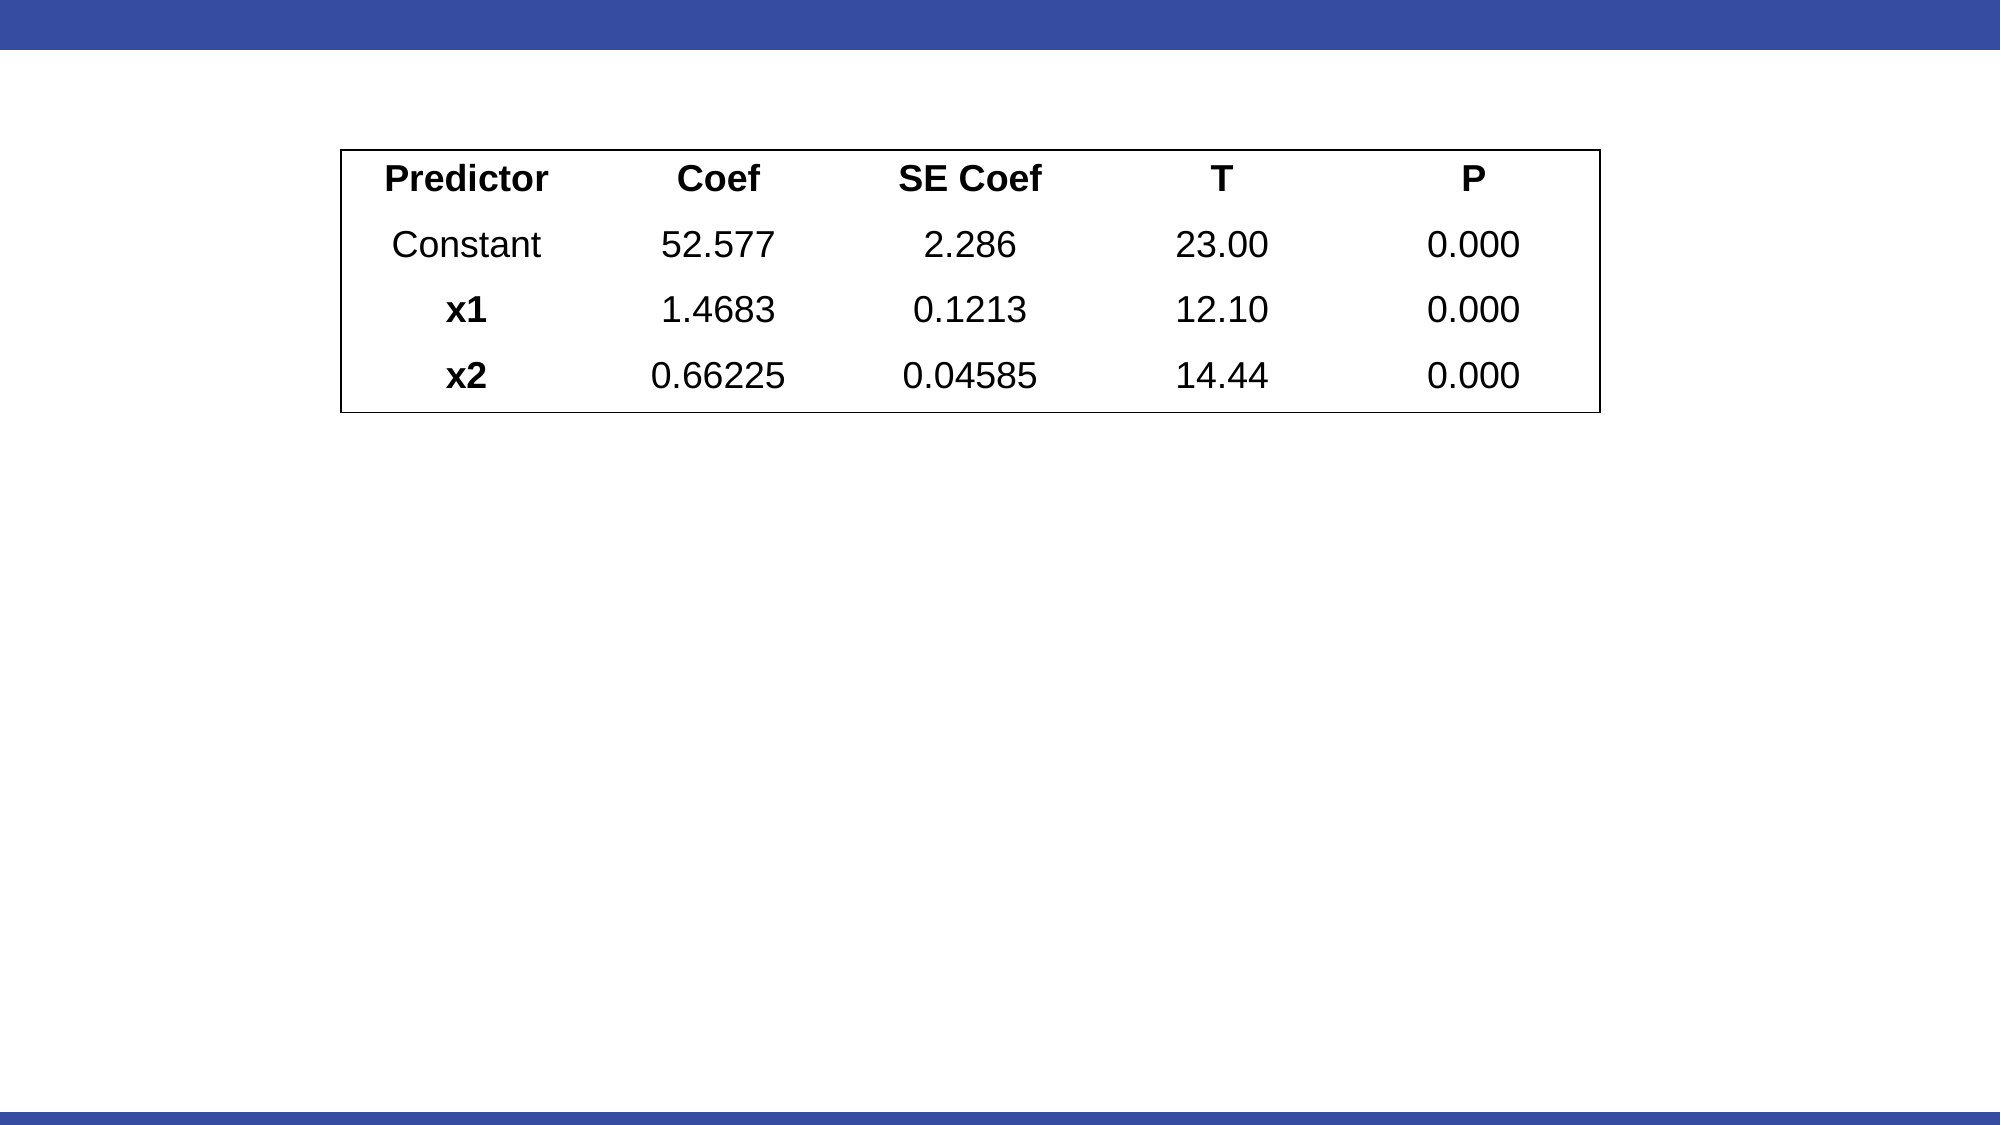

| Predictor | Coef | SE Coef | T | P |
| --- | --- | --- | --- | --- |
| Constant | 52.577 | 2.286 | 23.00 | 0.000 |
| x1 | 1.4683 | 0.1213 | 12.10 | 0.000 |
| x2 | 0.66225 | 0.04585 | 14.44 | 0.000 |